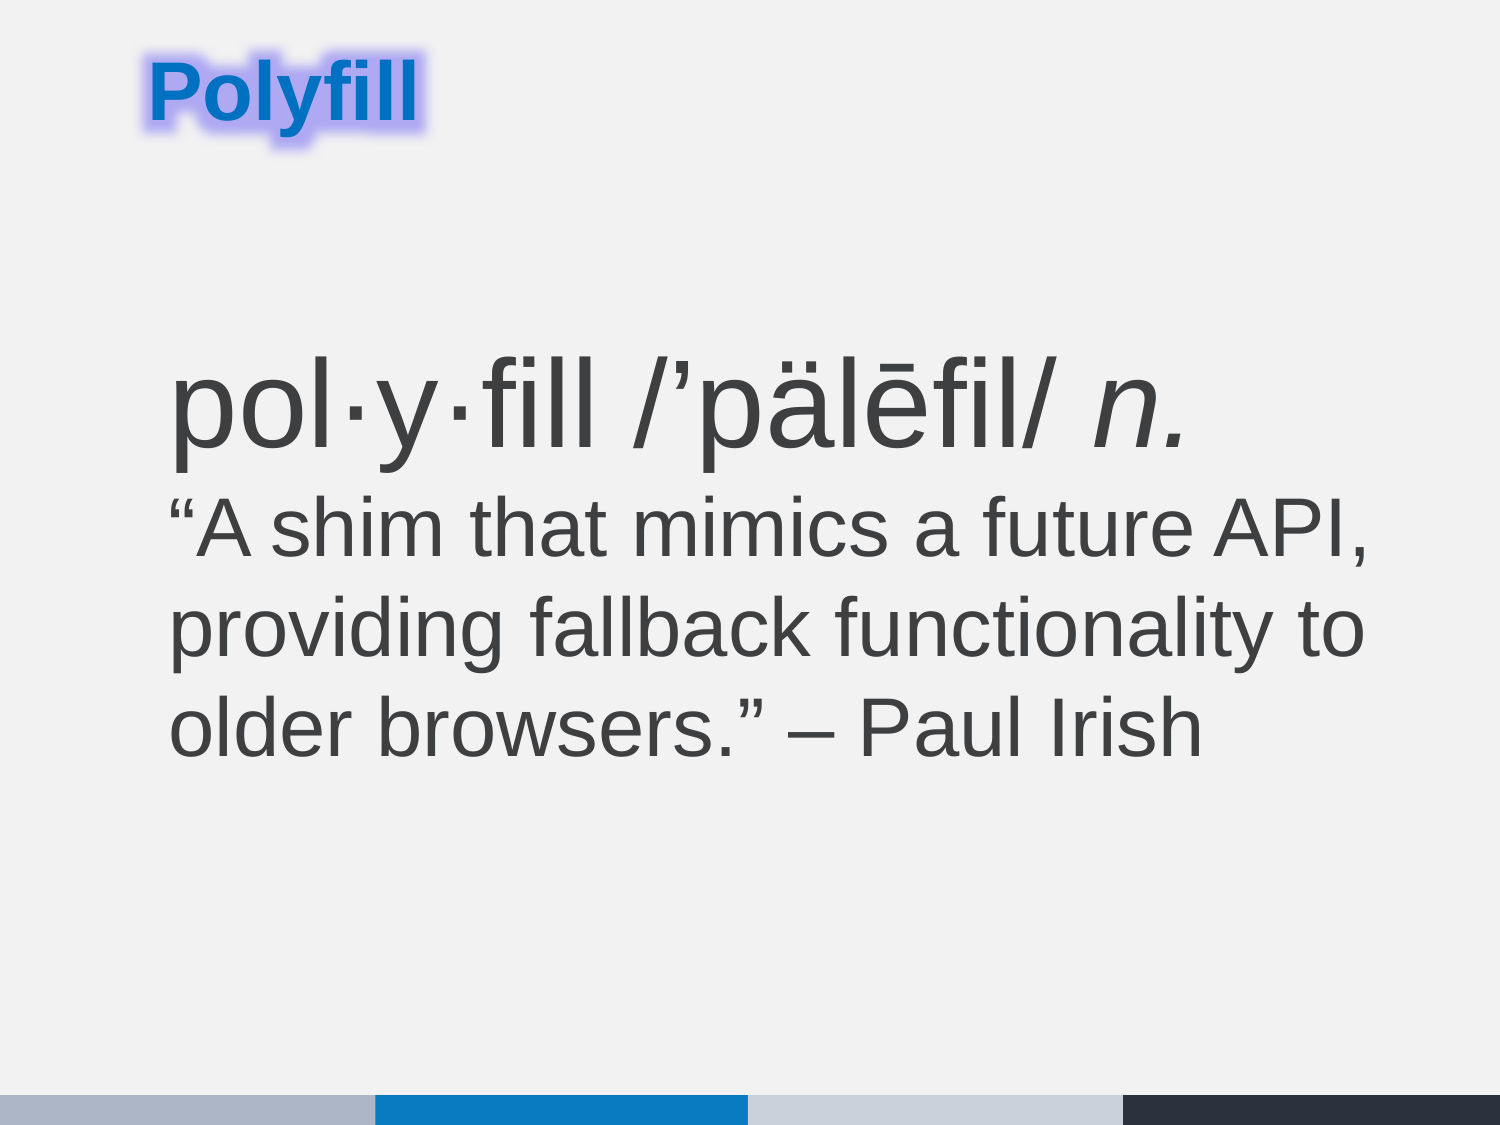

Polyfill
pol·y·fill /’pälēfil/ n.
“A shim that mimics a future API, providing fallback functionality to older browsers.” – Paul Irish